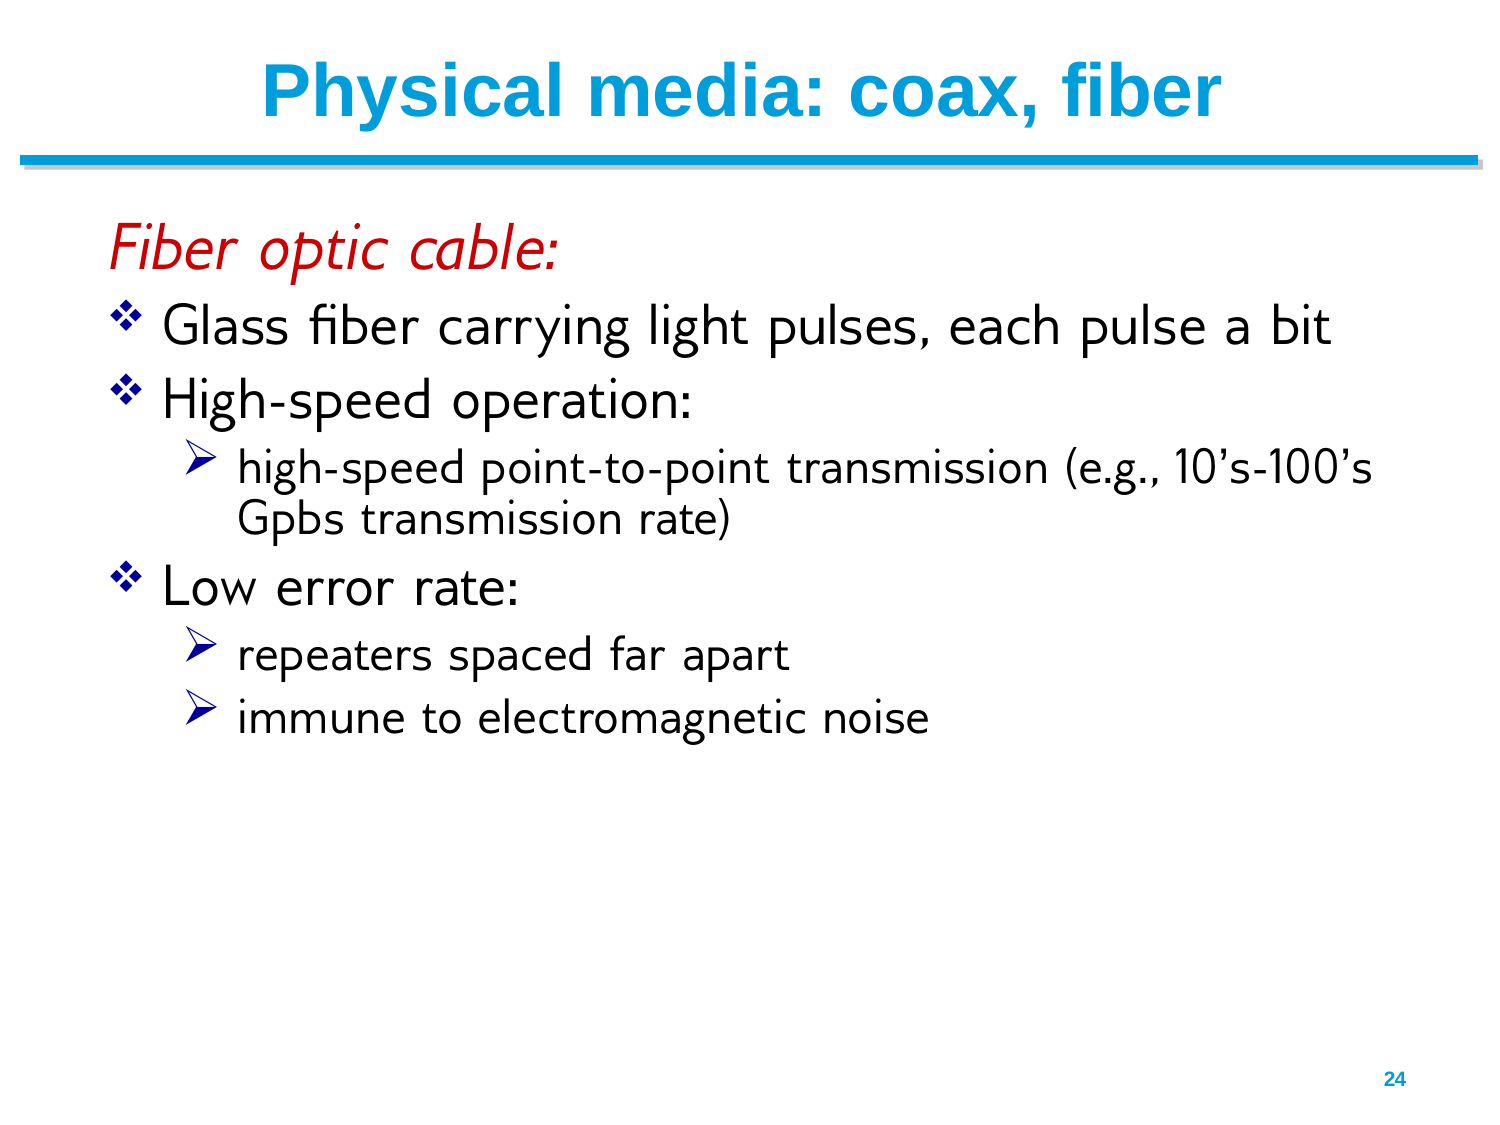

# Physical media: coax, fiber
Fiber optic cable:
Glass fiber carrying light pulses, each pulse a bit
High-speed operation:
high-speed point-to-point transmission (e.g., 10’s-100’s Gpbs transmission rate)
Low error rate:
repeaters spaced far apart
immune to electromagnetic noise
24